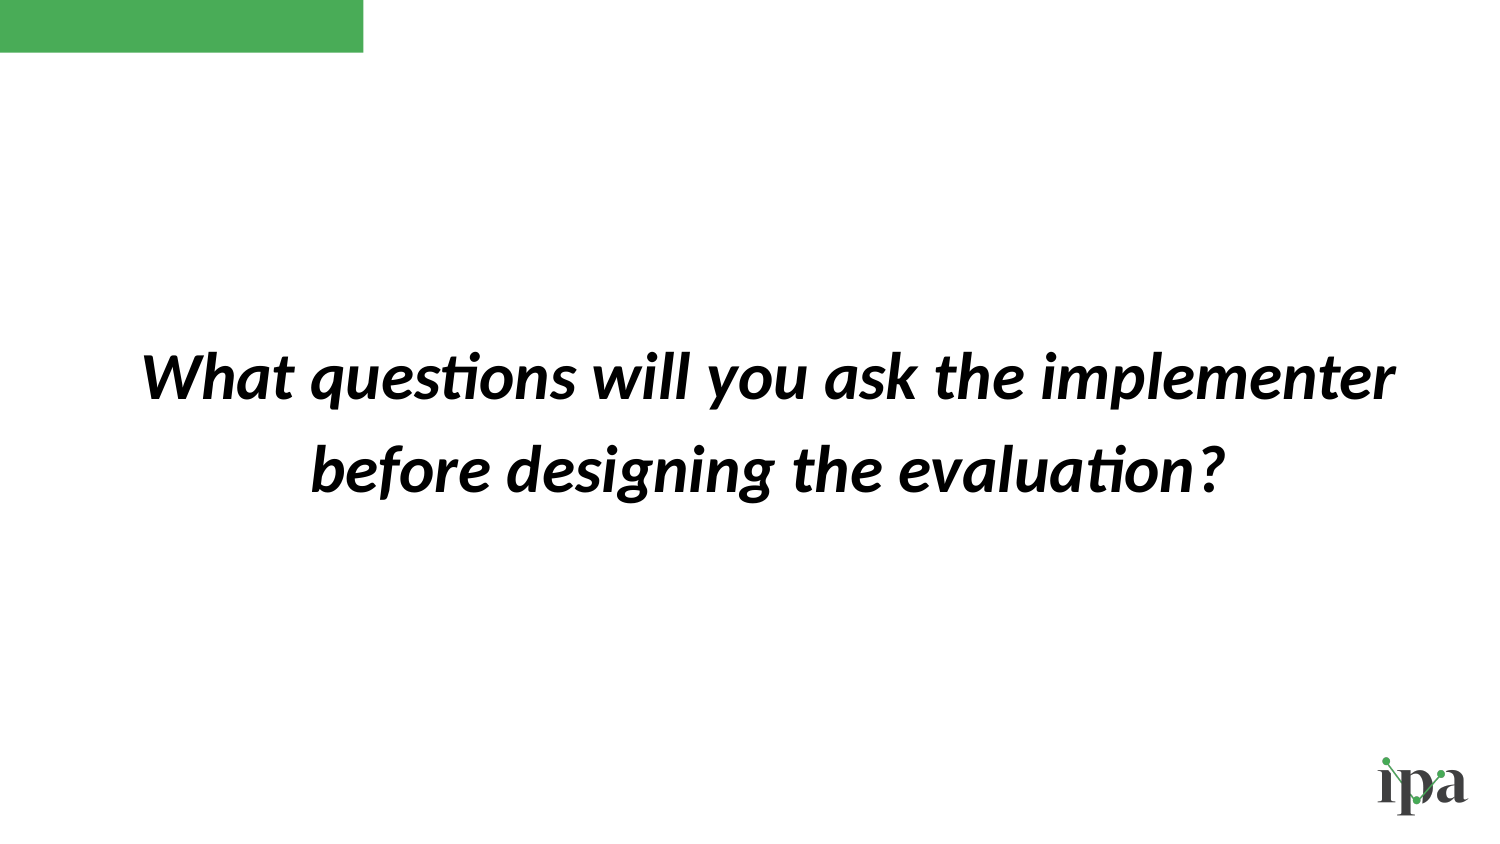

What questions will you ask the implementer before designing the evaluation?